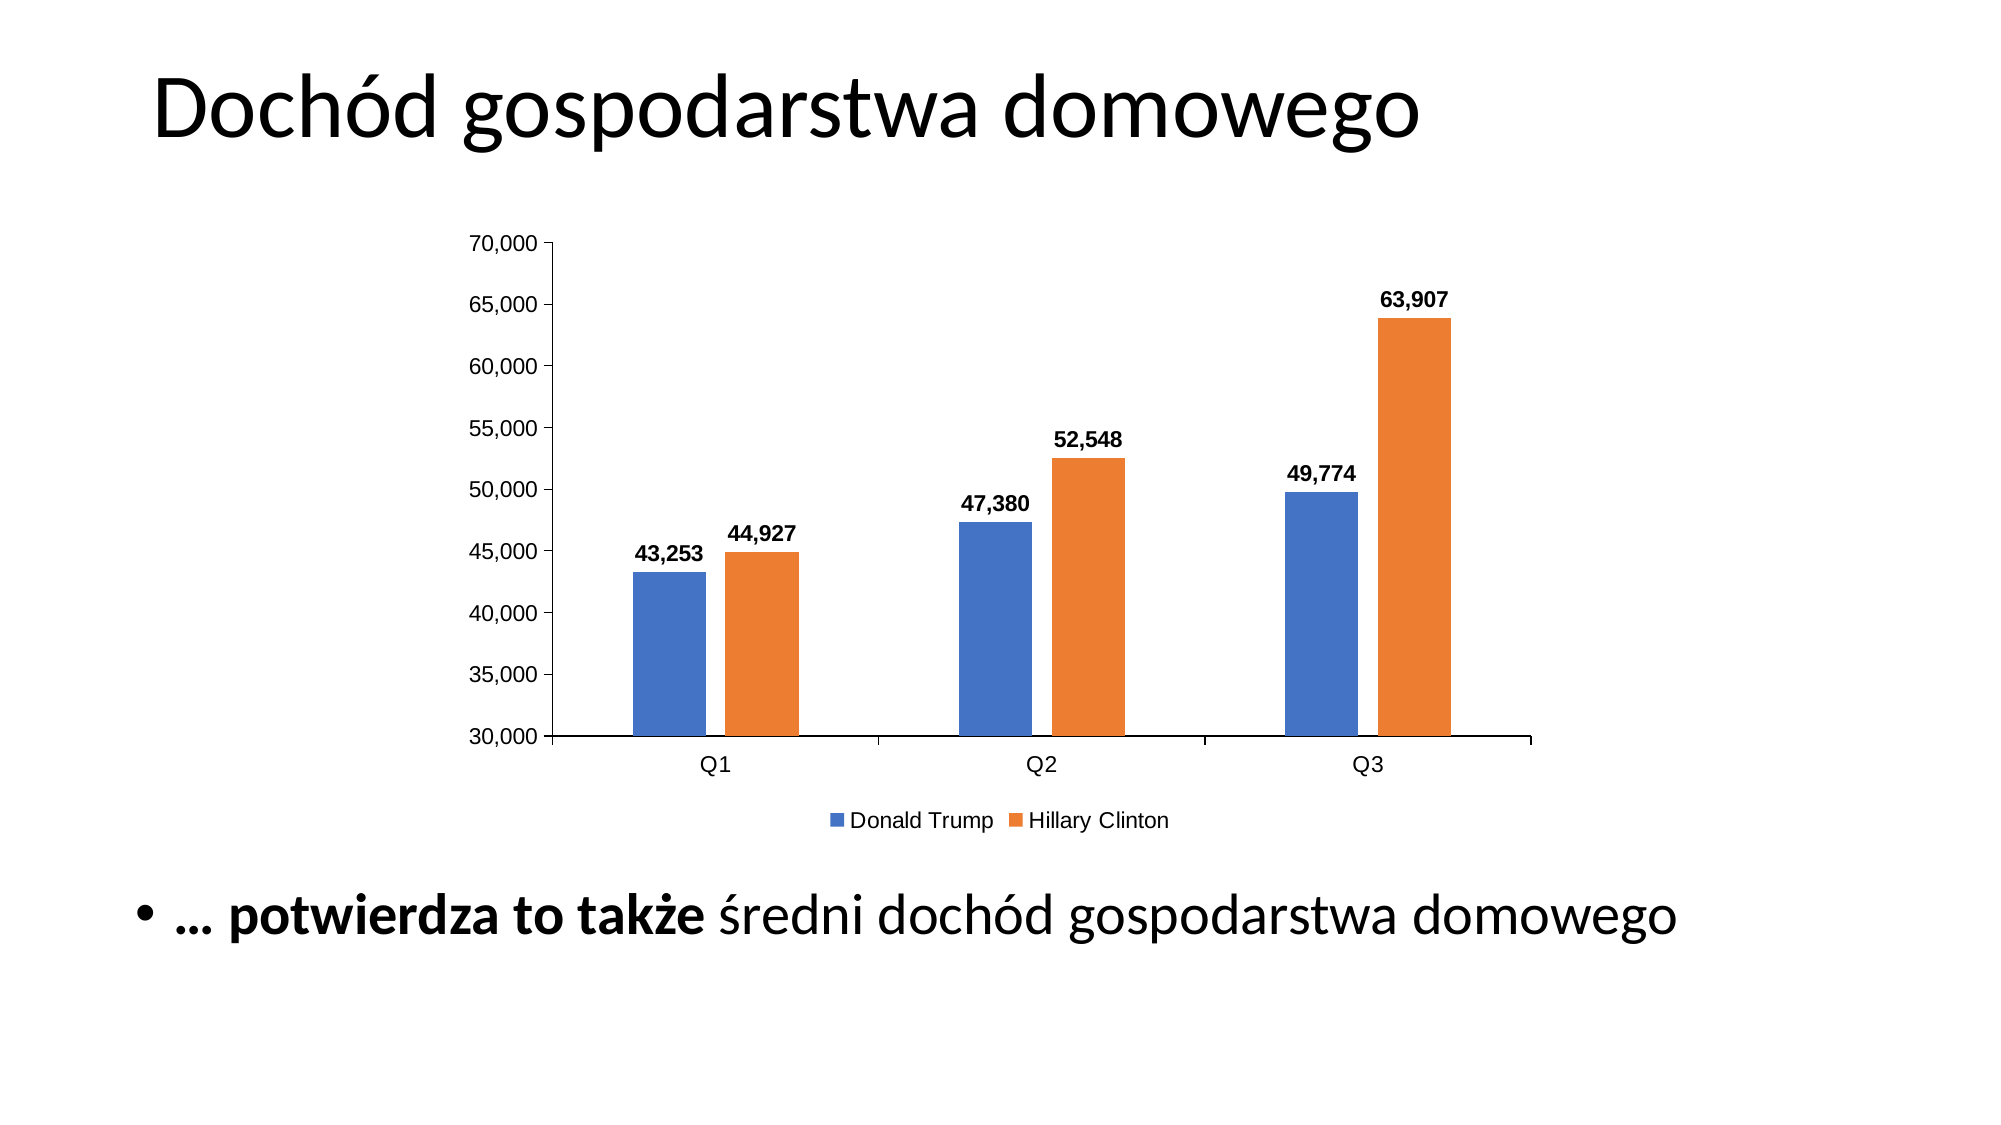

# Dochód gospodarstwa domowego

### Chart

| Category | Donald Trump | Hillary Clinton |
|---|---|---|
| Q1 | 43253.0 | 44927.0 |
| Q2 | 47380.0 | 52548.0 |
| Q3 | 49774.0 | 63907.0 |
… potwierdza to także średni dochód gospodarstwa domowego